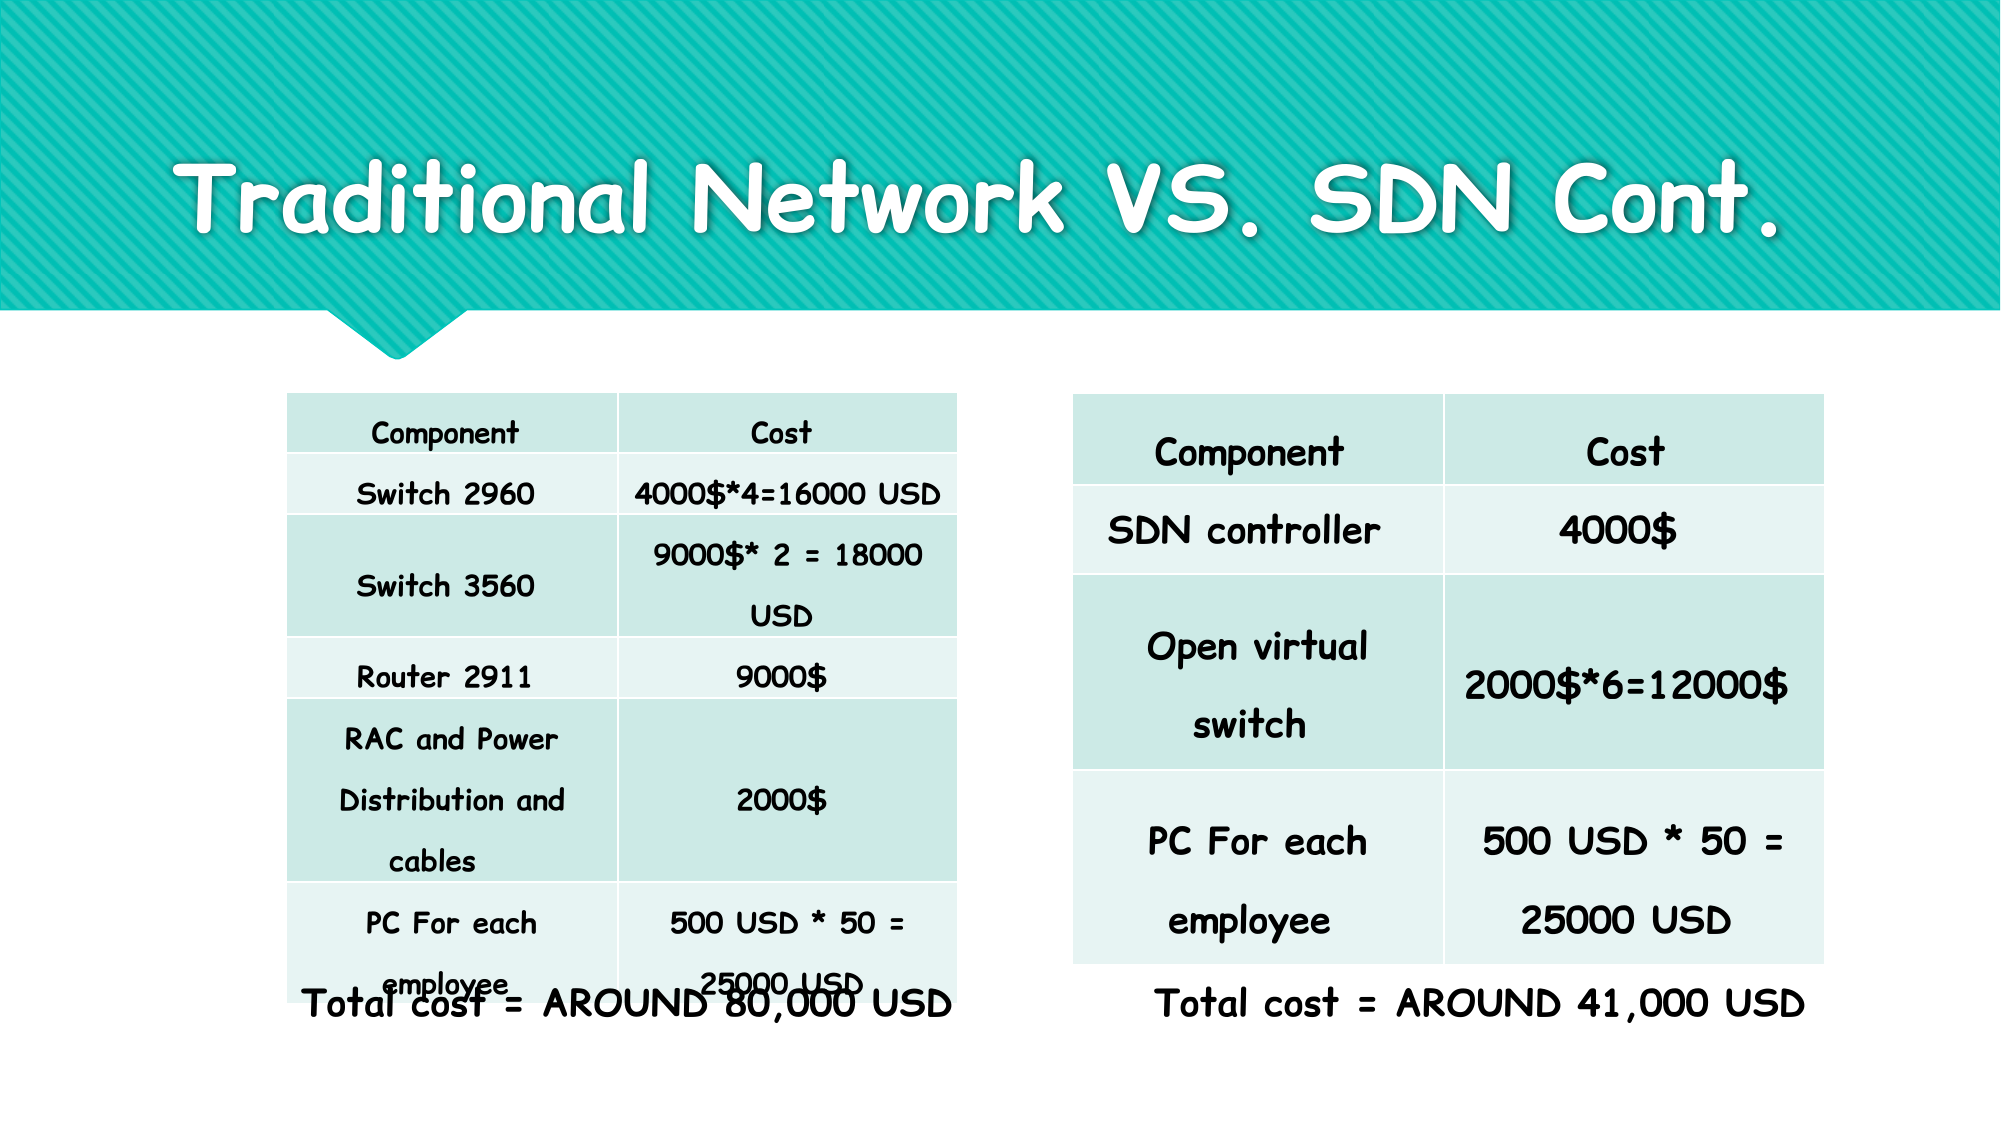

Traditional Network VS. SDN Cont.
| Component | Cost |
| --- | --- |
| Switch 2960 | 4000$\*4=16000 USD |
| Switch 3560 | 9000$\* 2 = 18000 USD |
| Router 2911 | 9000$ |
| RAC and Power Distribution and cables | 2000$ |
| PC For each employee | 500 USD \* 50 = 25000 USD |
| Component | Cost |
| --- | --- |
| SDN controller | 4000$ |
| Open virtual switch | 2000$\*6=12000$ |
| PC For each employee | 500 USD \* 50 = 25000 USD |
Total cost = AROUND 80,000 USD
Total cost = AROUND 41,000 USD